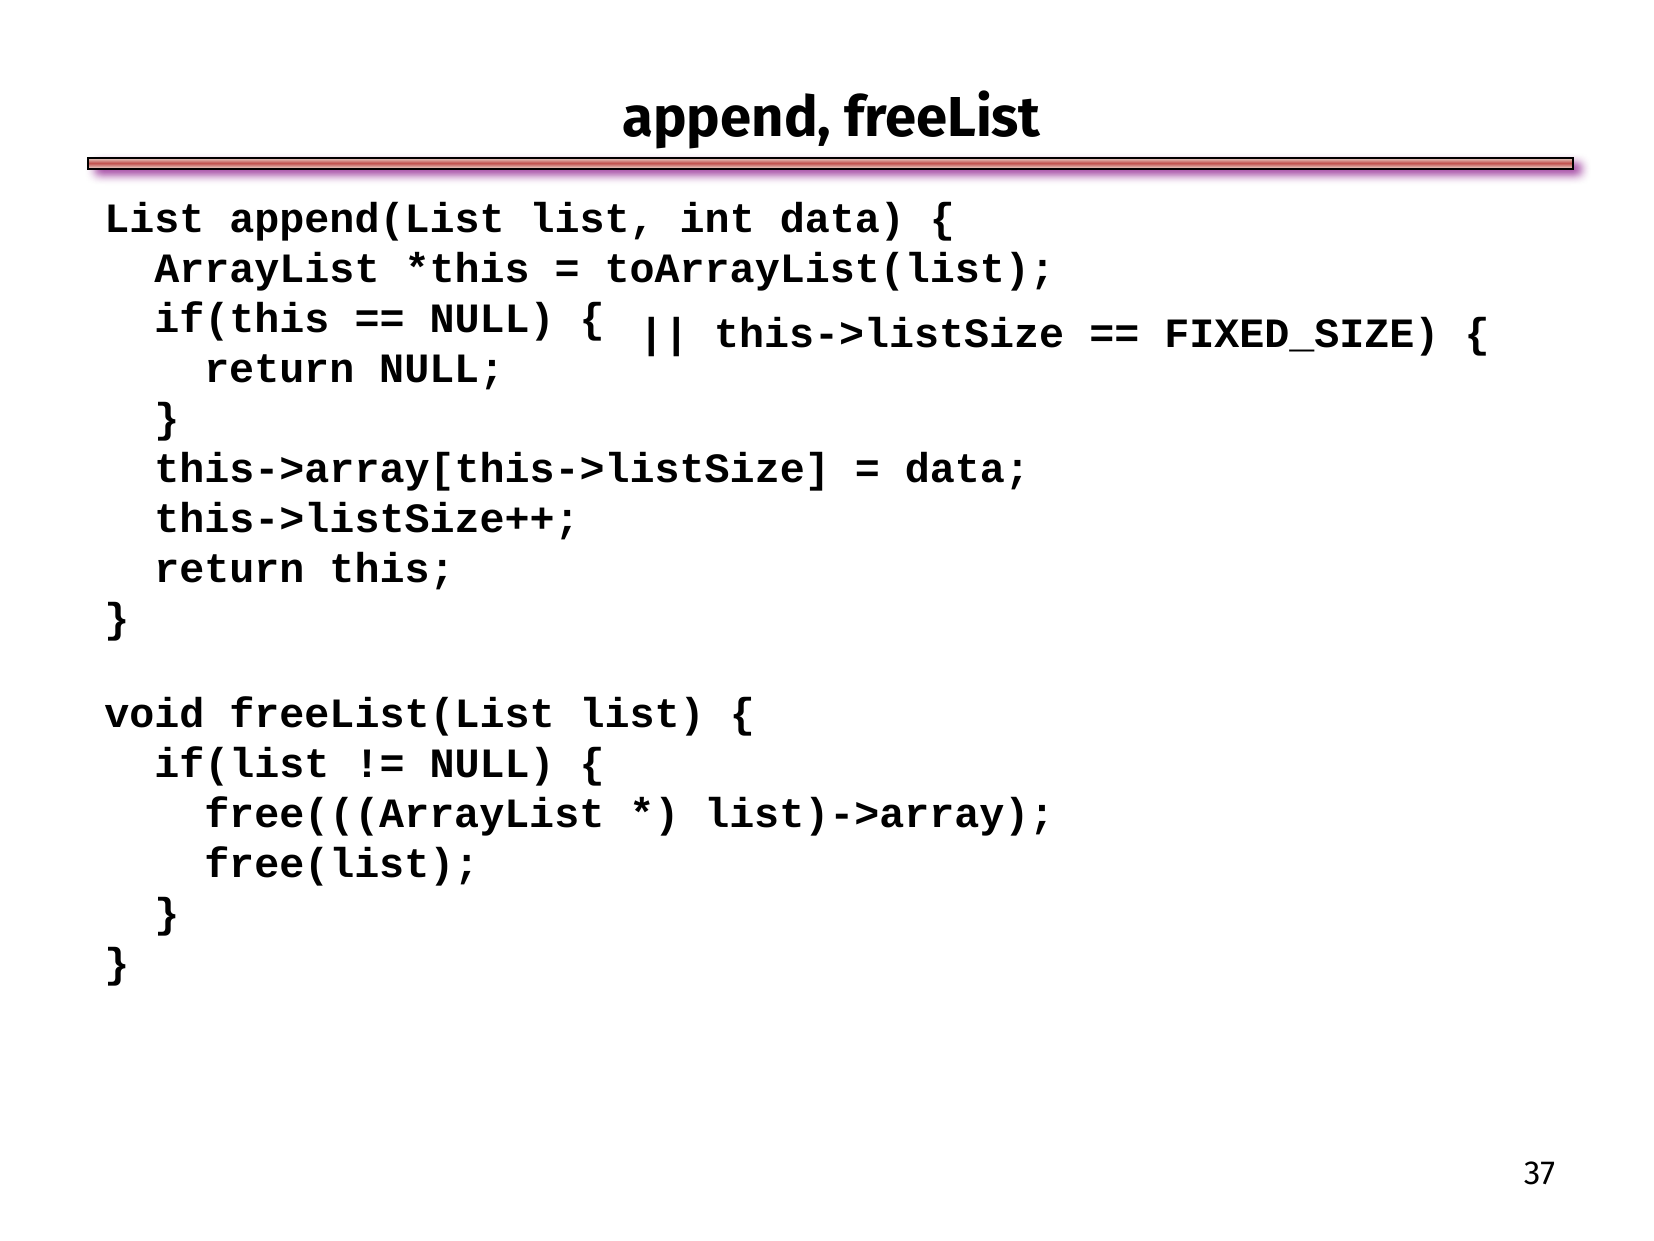

append, freeList
List append(List list, int data) {
  ArrayList *this = toArrayList(list);
  if(this == NULL) {
    return NULL;
  }
  this->array[this->listSize] = data;
  this->listSize++;
  return this;
}

void freeList(List list) {
  if(list != NULL) {
    free(((ArrayList *) list)->array);
    free(list);
  }
}
|| this->listSize == FIXED_SIZE) {
37